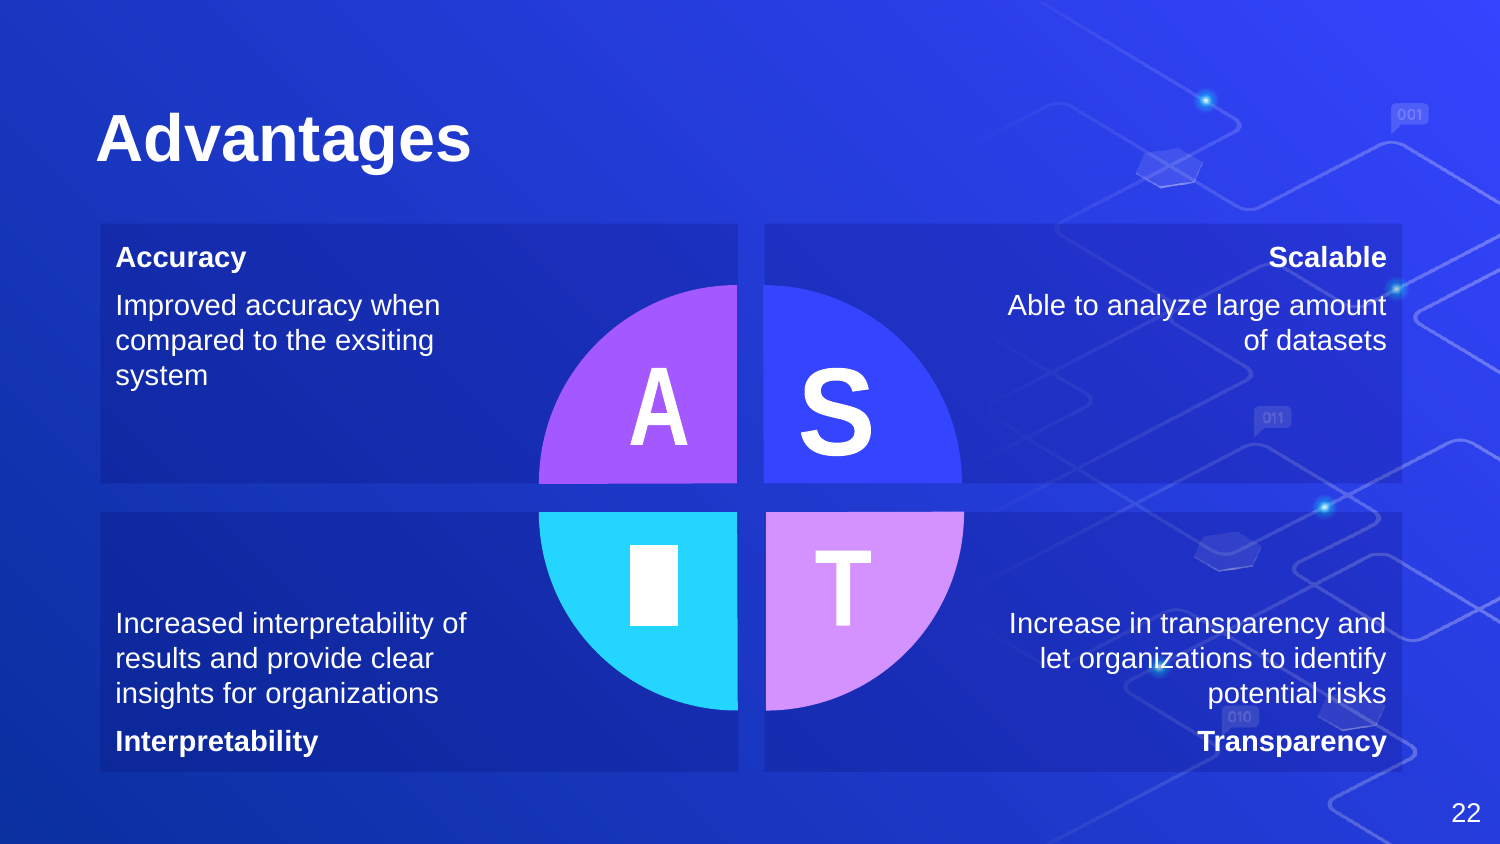

# Advantages
Accuracy
Improved accuracy when compared to the exsiting system
Scalable
Able to analyze large amount of datasets

A
S

Increased interpretability of results and provide clear insights for organizations
Interpretability
Increase in transparency and let organizations to identify potential risks
Transparency
I
T
22